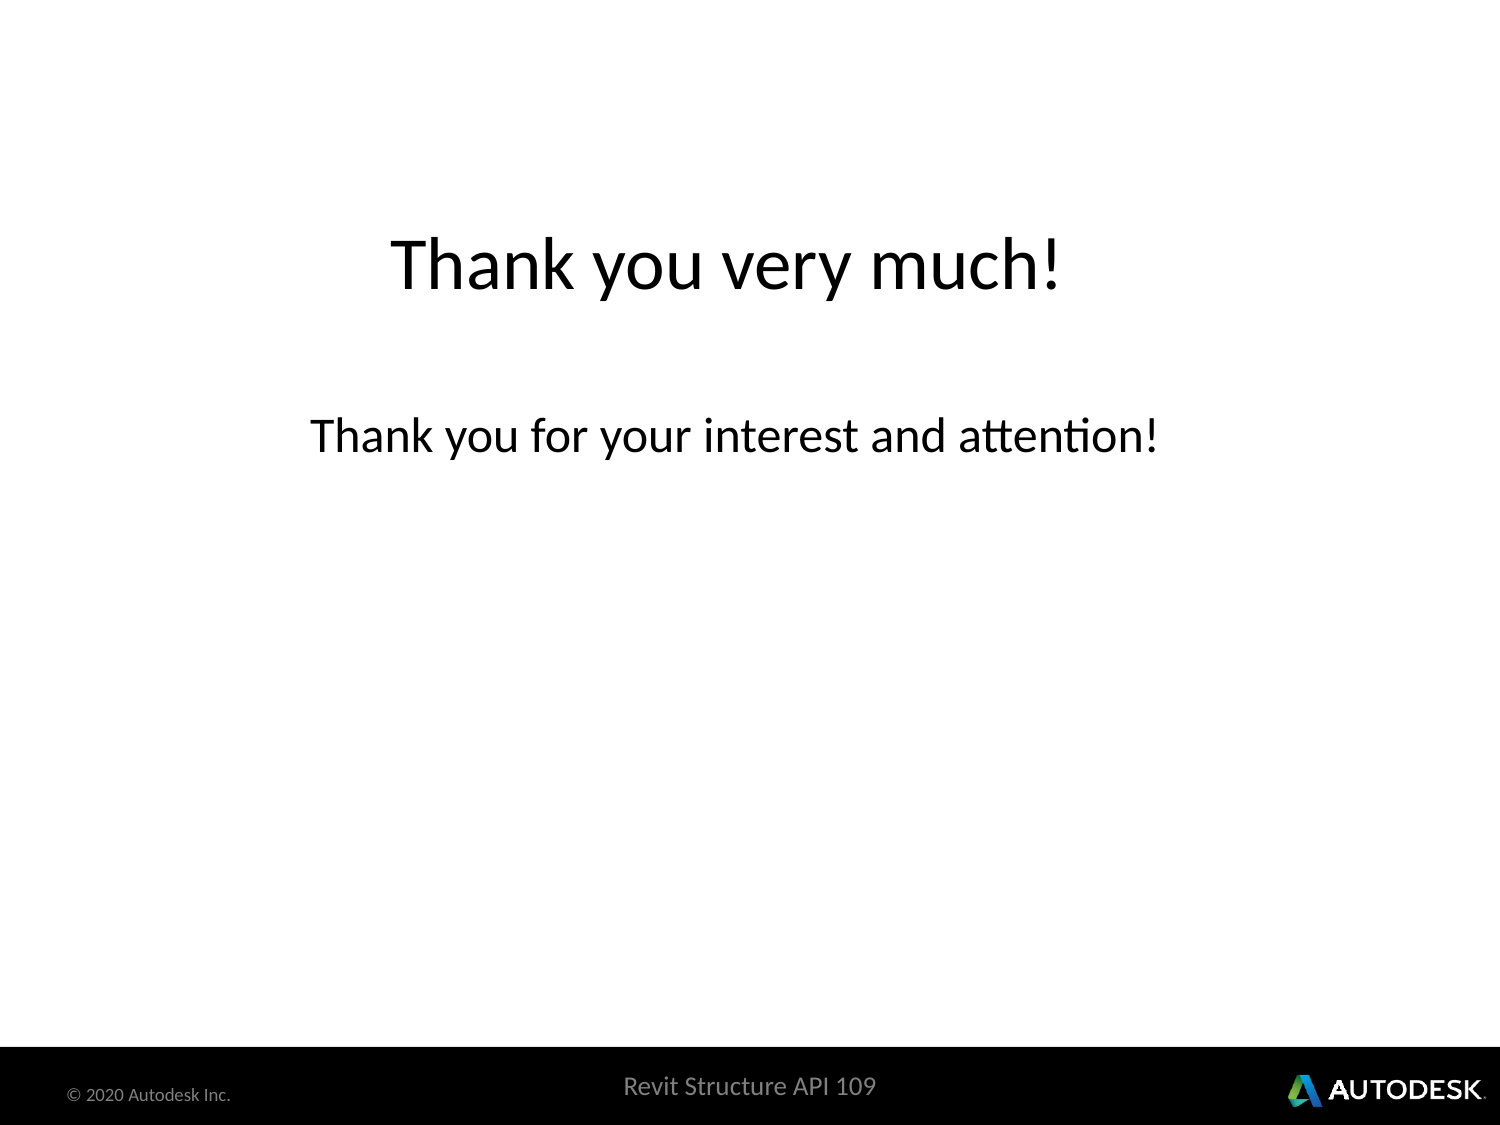

# Thank you very much!
Thank you for your interest and attention!